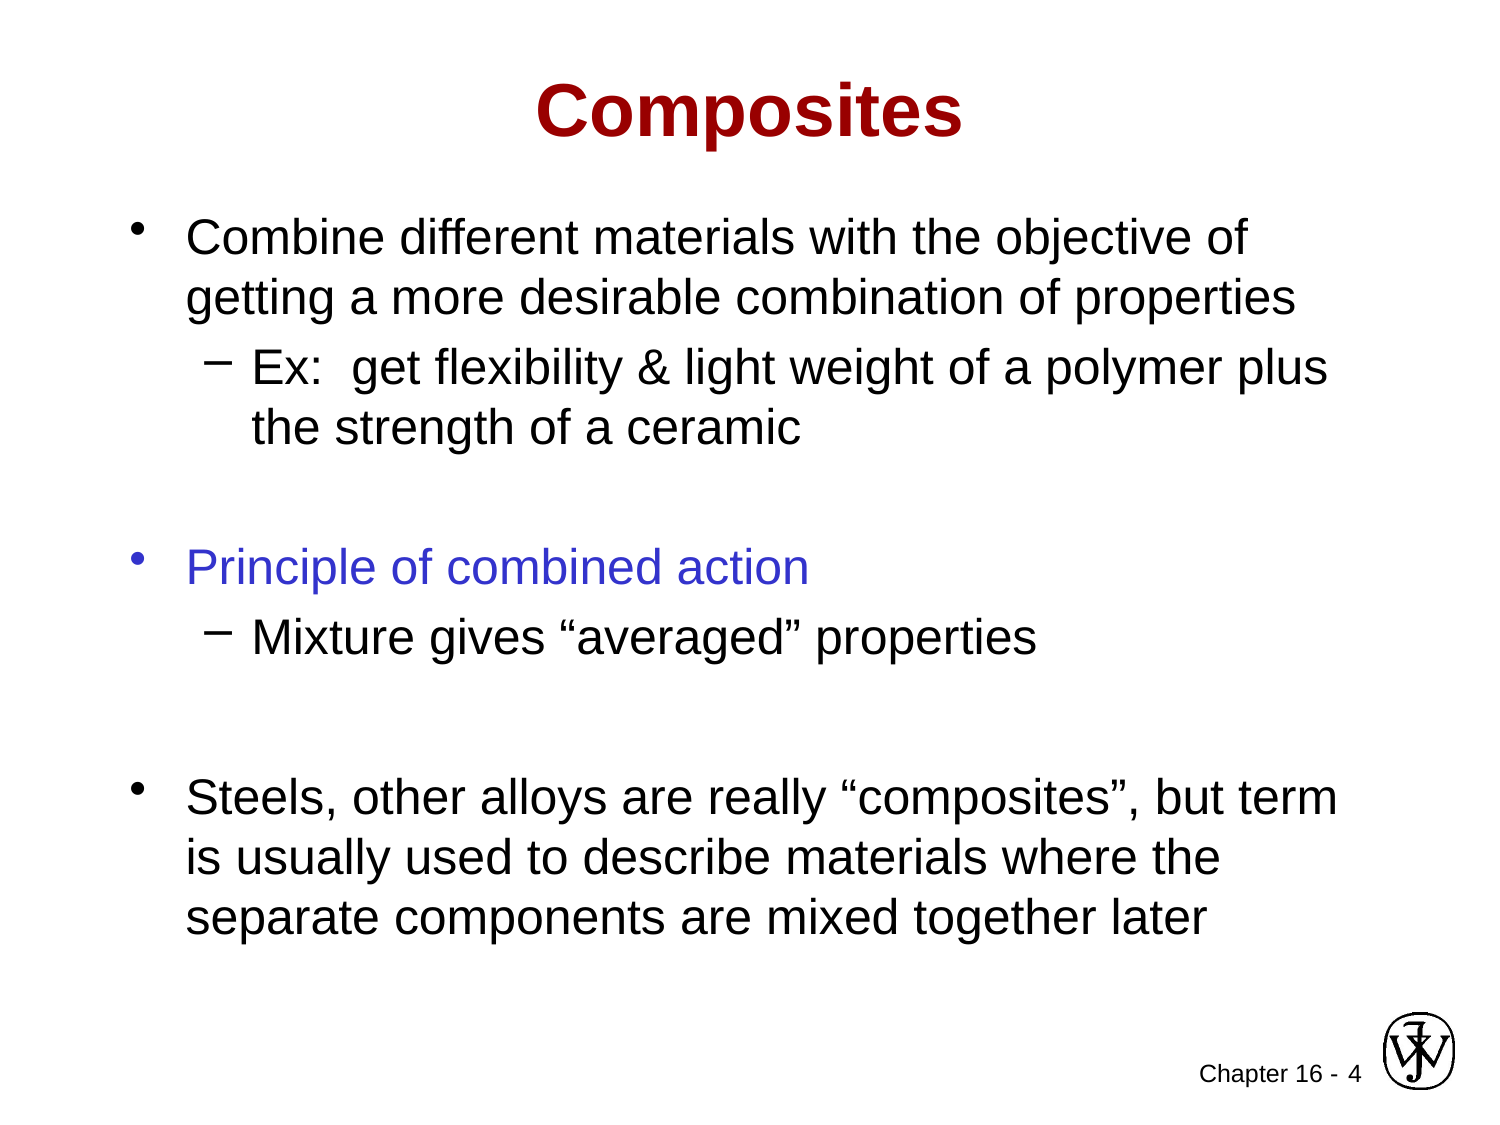

# Composites
Combine different materials with the objective of getting a more desirable combination of properties
Ex:  get flexibility & light weight of a polymer plus the strength of a ceramic

Principle of combined action
Mixture gives “averaged” properties

Steels, other alloys are really “composites”, but term is usually used to describe materials where the separate components are mixed together later
4